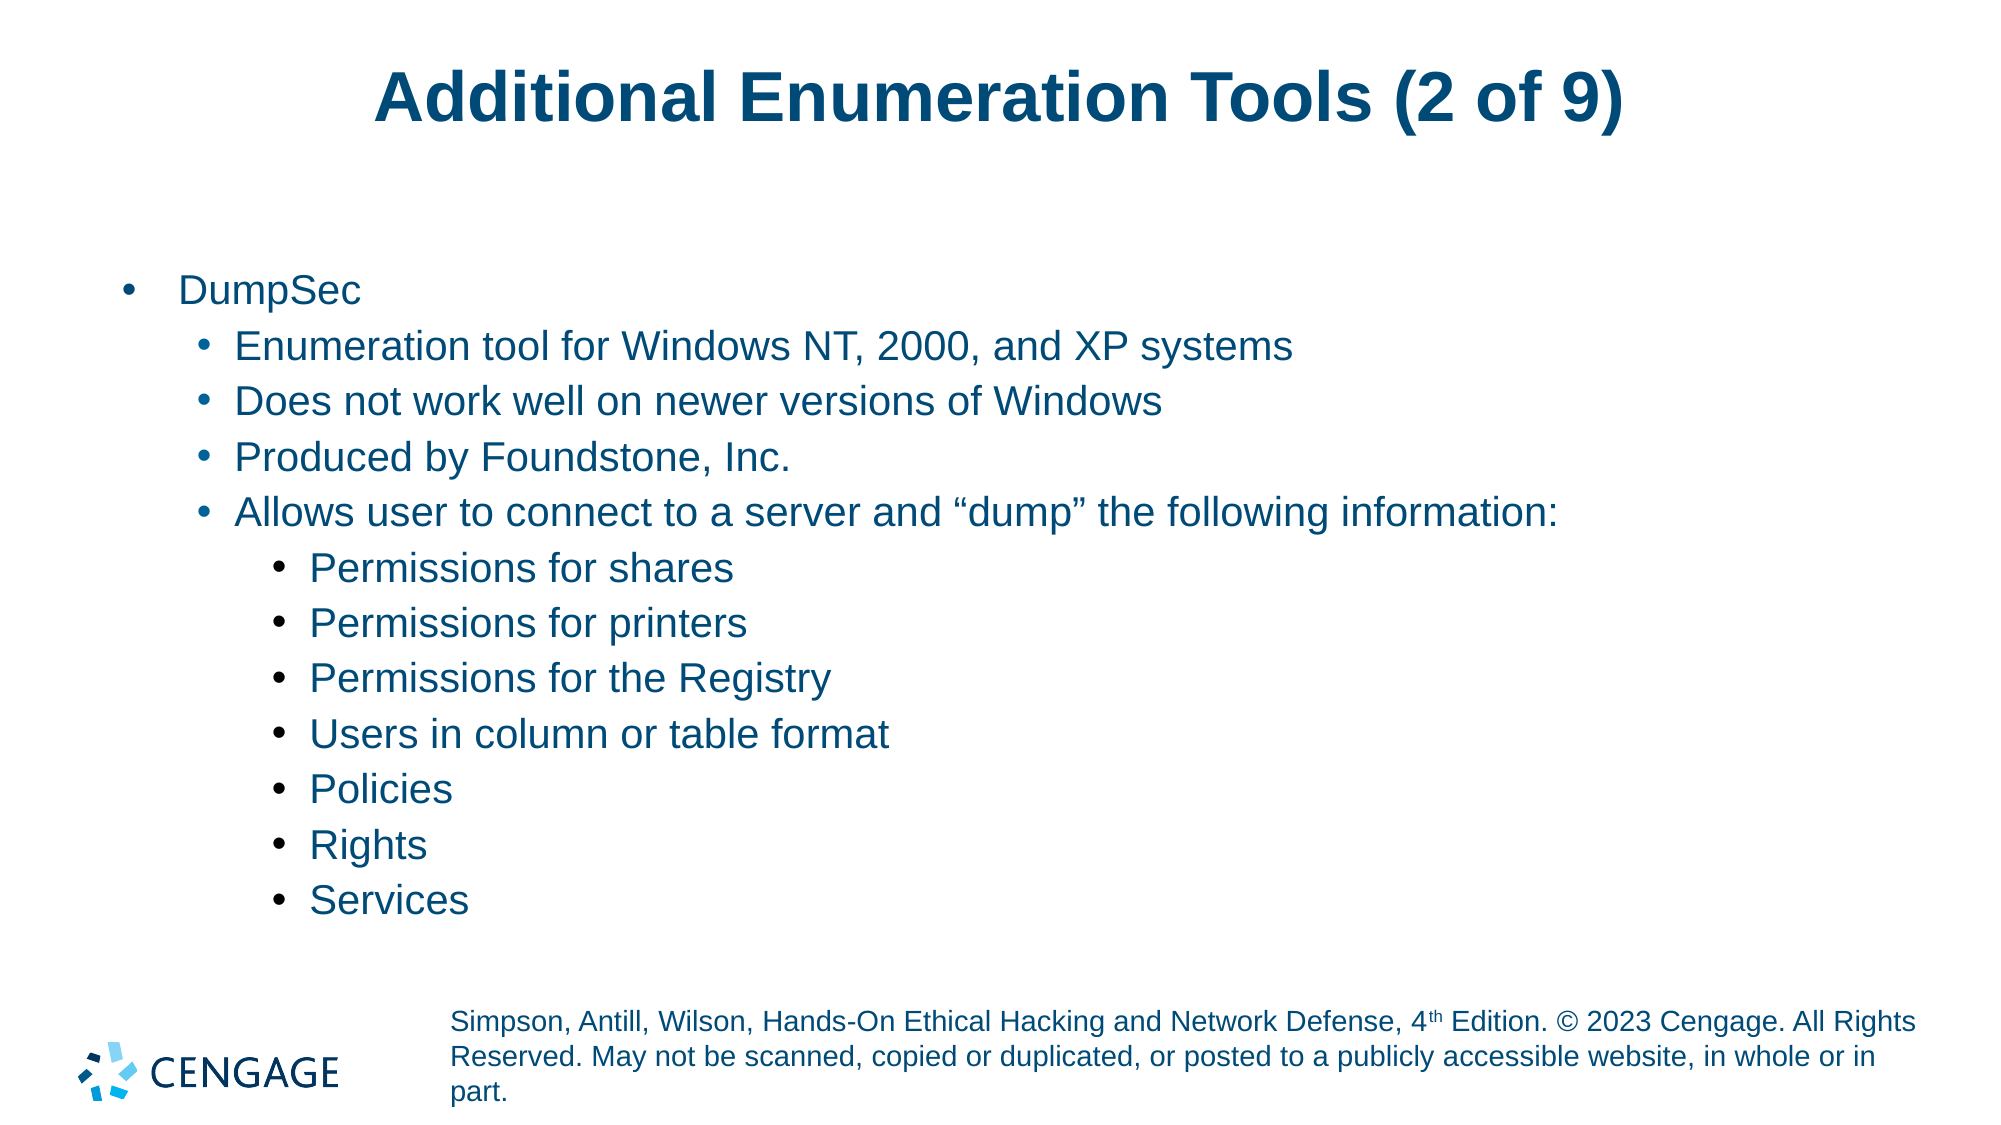

# Additional Enumeration Tools (2 of 9)
DumpSec
Enumeration tool for Windows NT, 2000, and XP systems
Does not work well on newer versions of Windows
Produced by Foundstone, Inc.
Allows user to connect to a server and “dump” the following information:
Permissions for shares
Permissions for printers
Permissions for the Registry
Users in column or table format
Policies
Rights
Services